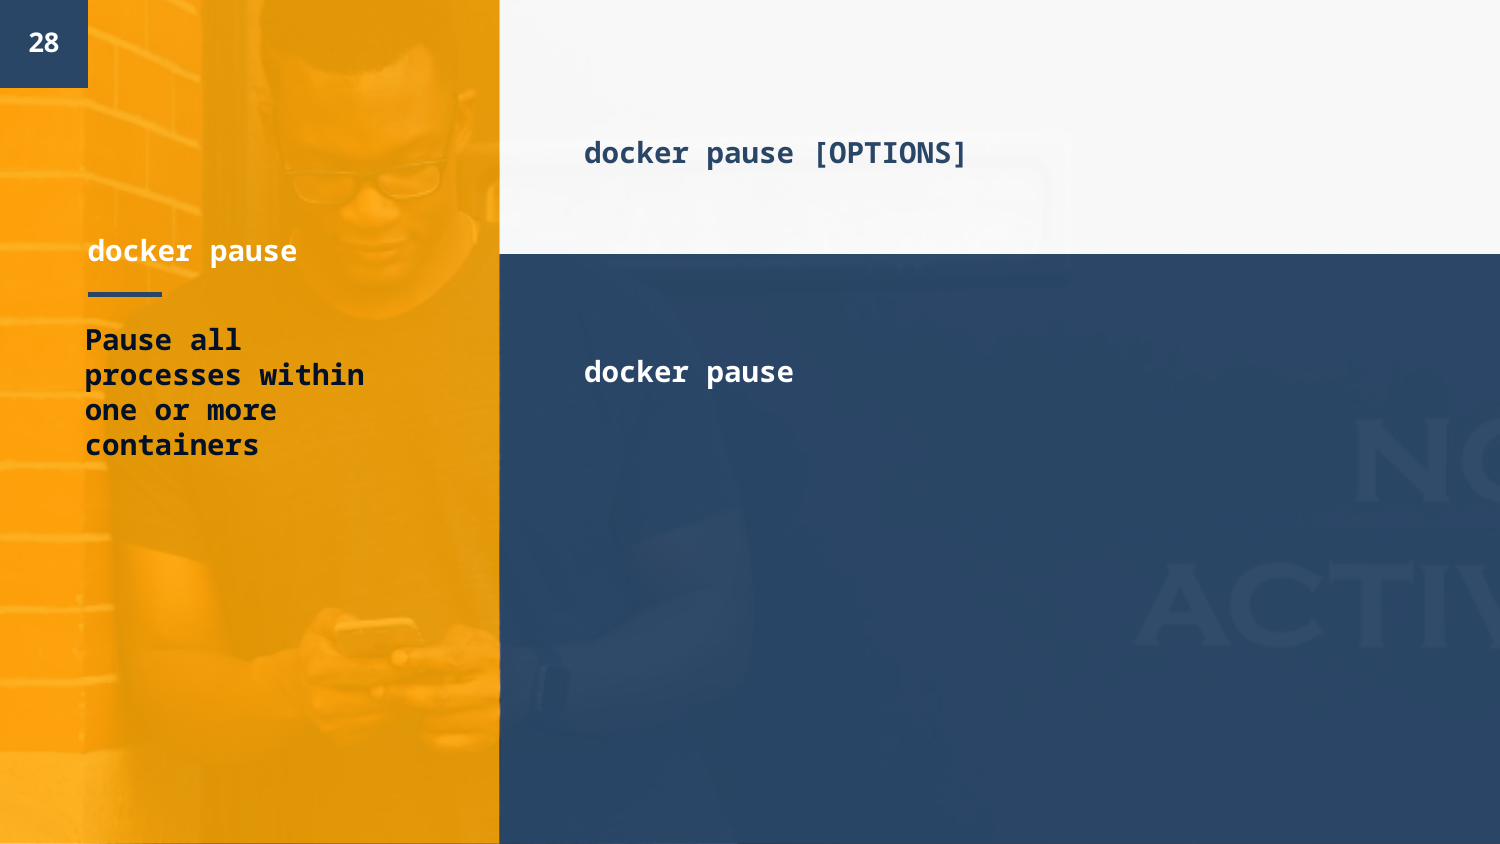

28
docker pause [OPTIONS]
# docker pause
docker pause
Pause all processes within one or more containers